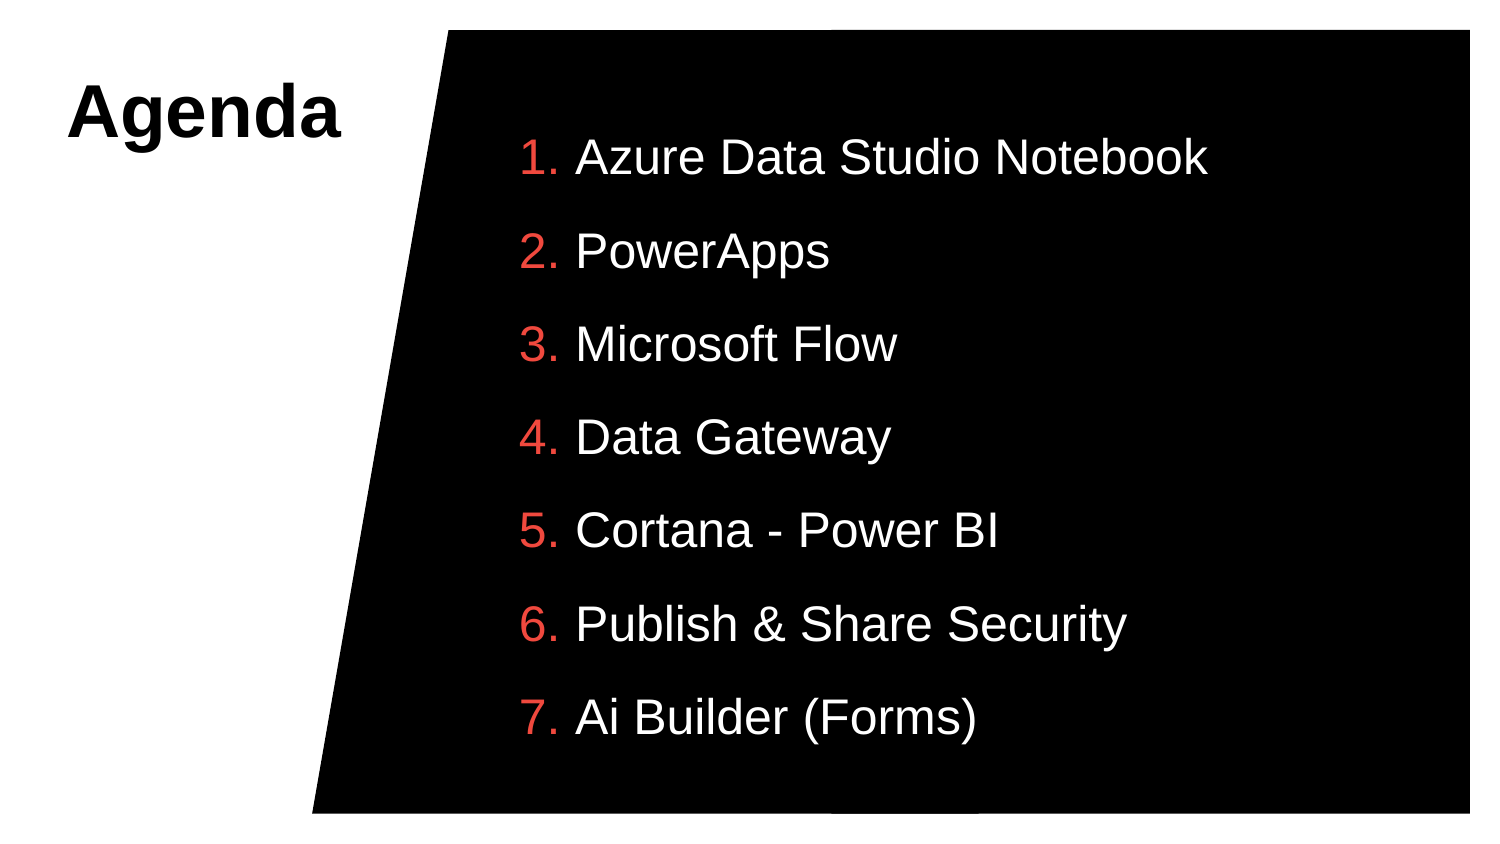

# Agenda
Azure Data Studio Notebook
PowerApps
Microsoft Flow
Data Gateway
Cortana - Power BI
Publish & Share Security
Ai Builder (Forms)